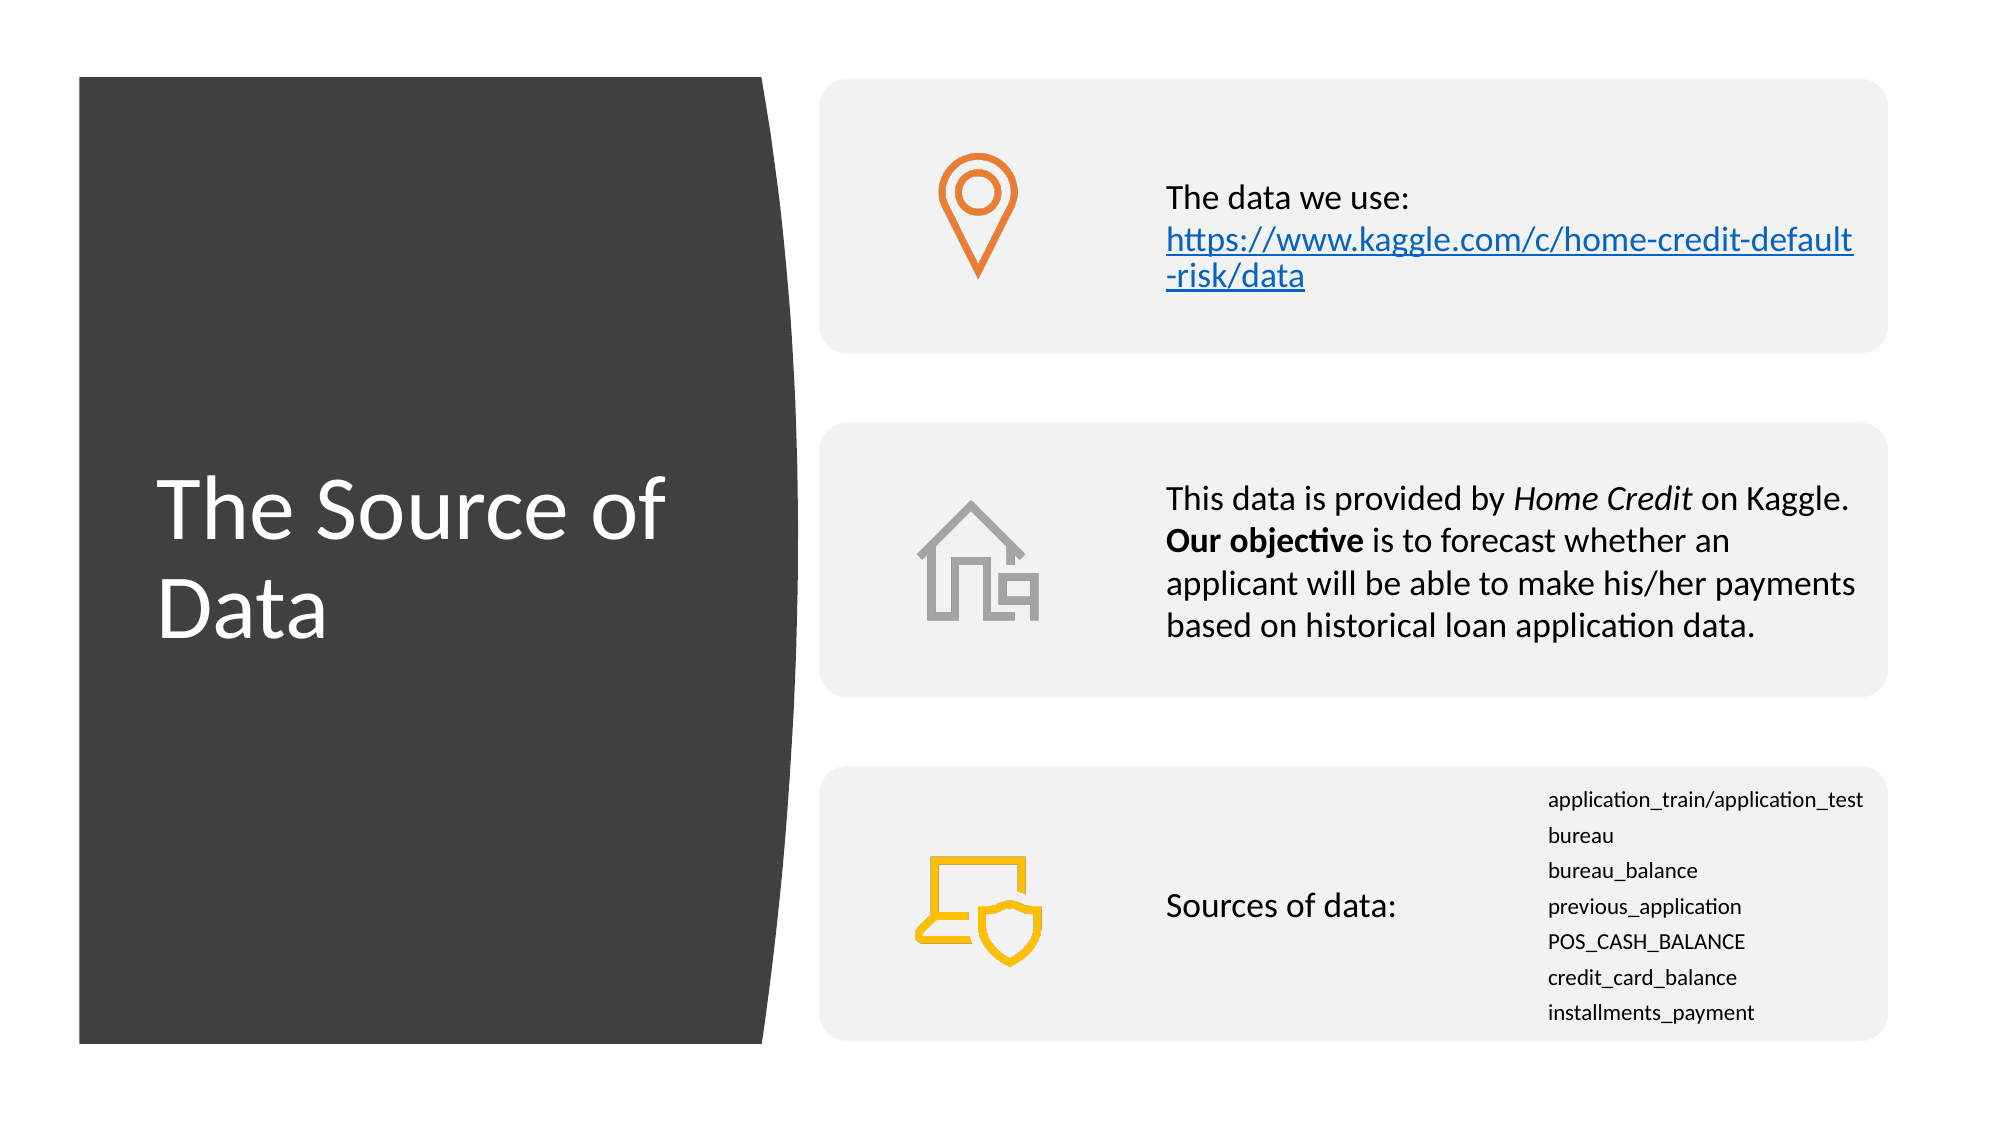

The data we use: https://www.kaggle.com/c/home-credit-default-risk/data
This data is provided by Home Credit on Kaggle. Our objective is to forecast whether an applicant will be able to make his/her payments based on historical loan application data.
Sources of data:
application_train/application_test
bureau
bureau_balance
previous_application
POS_CASH_BALANCE
credit_card_balance
installments_payment

# The Source of Data